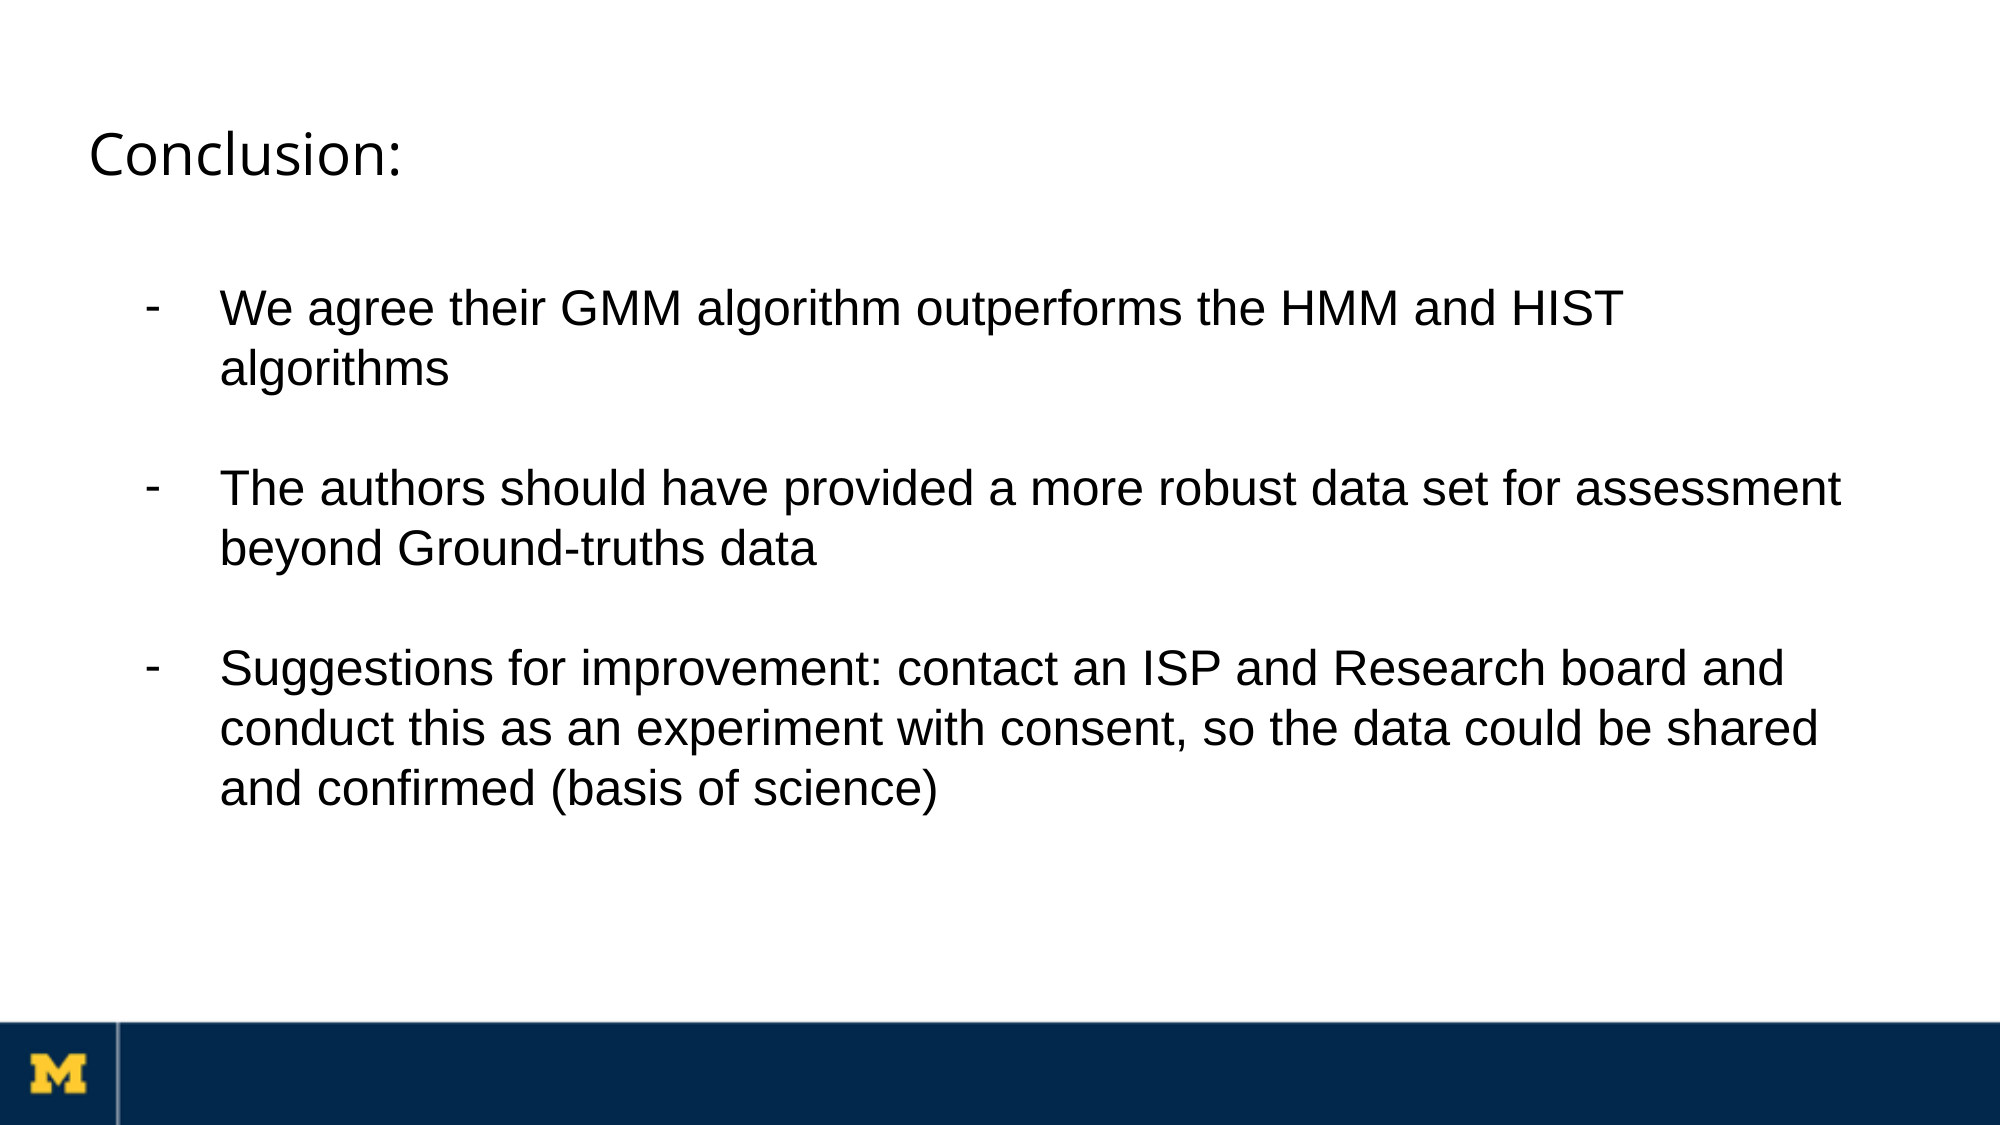

# Conclusion:
We agree their GMM algorithm outperforms the HMM and HIST algorithms

The authors should have provided a more robust data set for assessment beyond Ground-truths data

Suggestions for improvement: contact an ISP and Research board and conduct this as an experiment with consent, so the data could be shared and confirmed (basis of science)